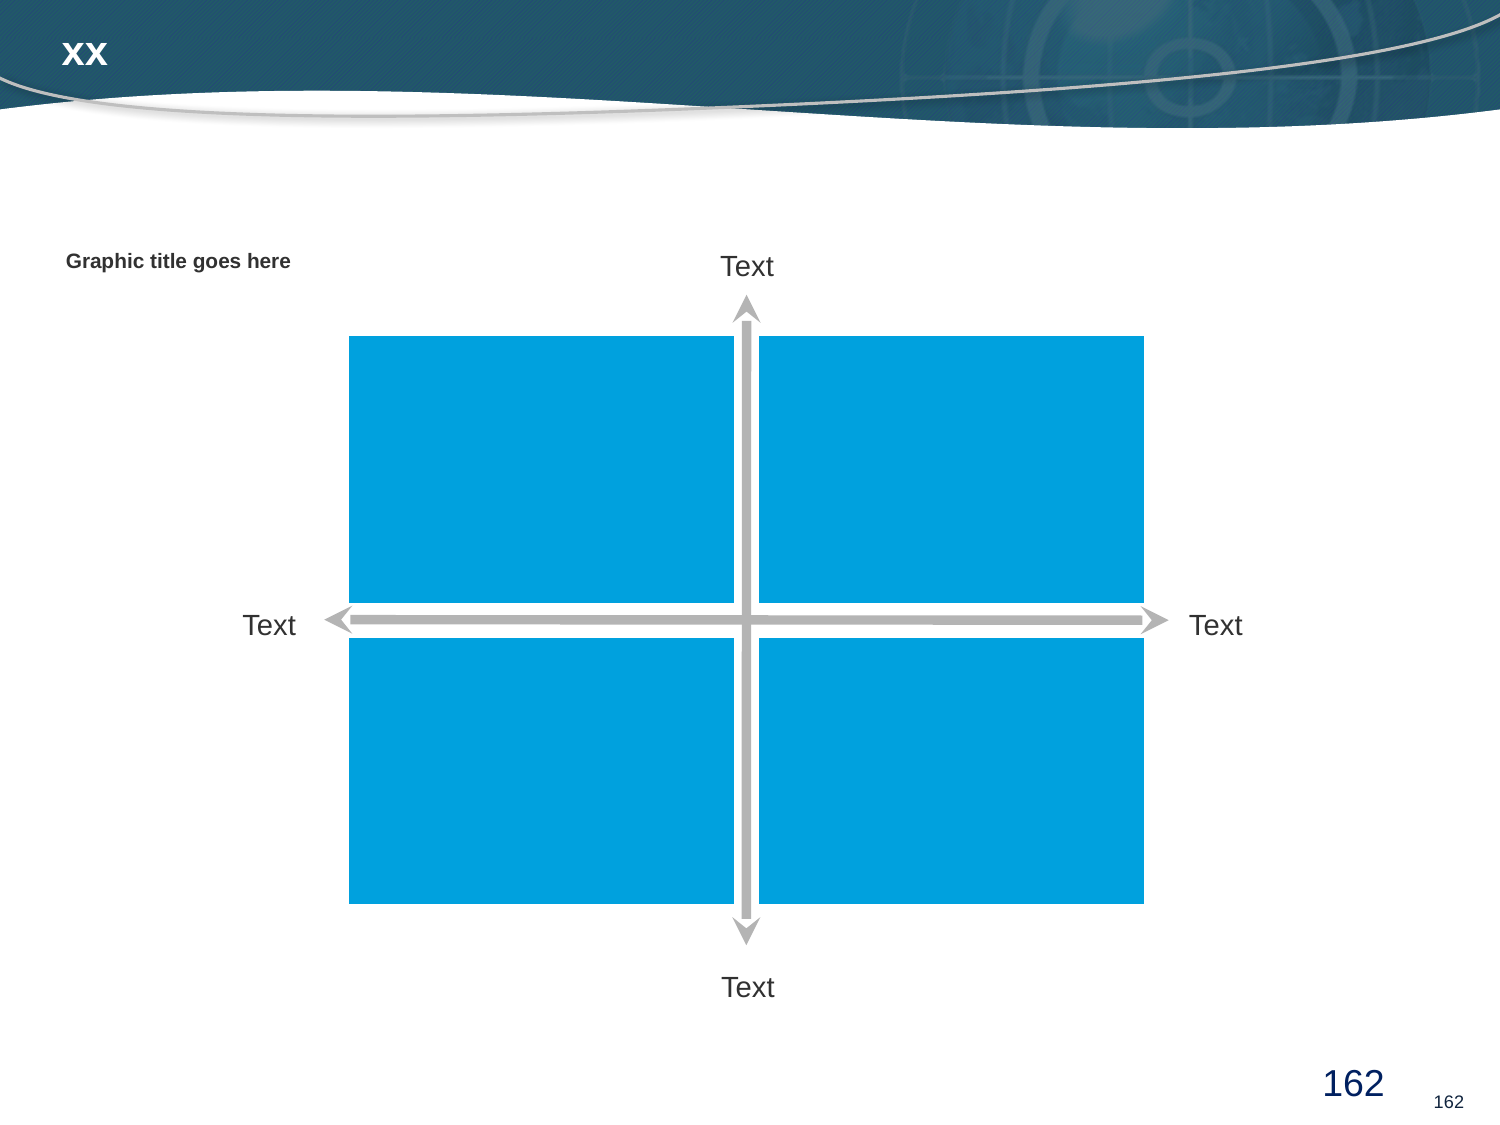

# xx
Text
Graphic title goes here

Text
Text

Text
162